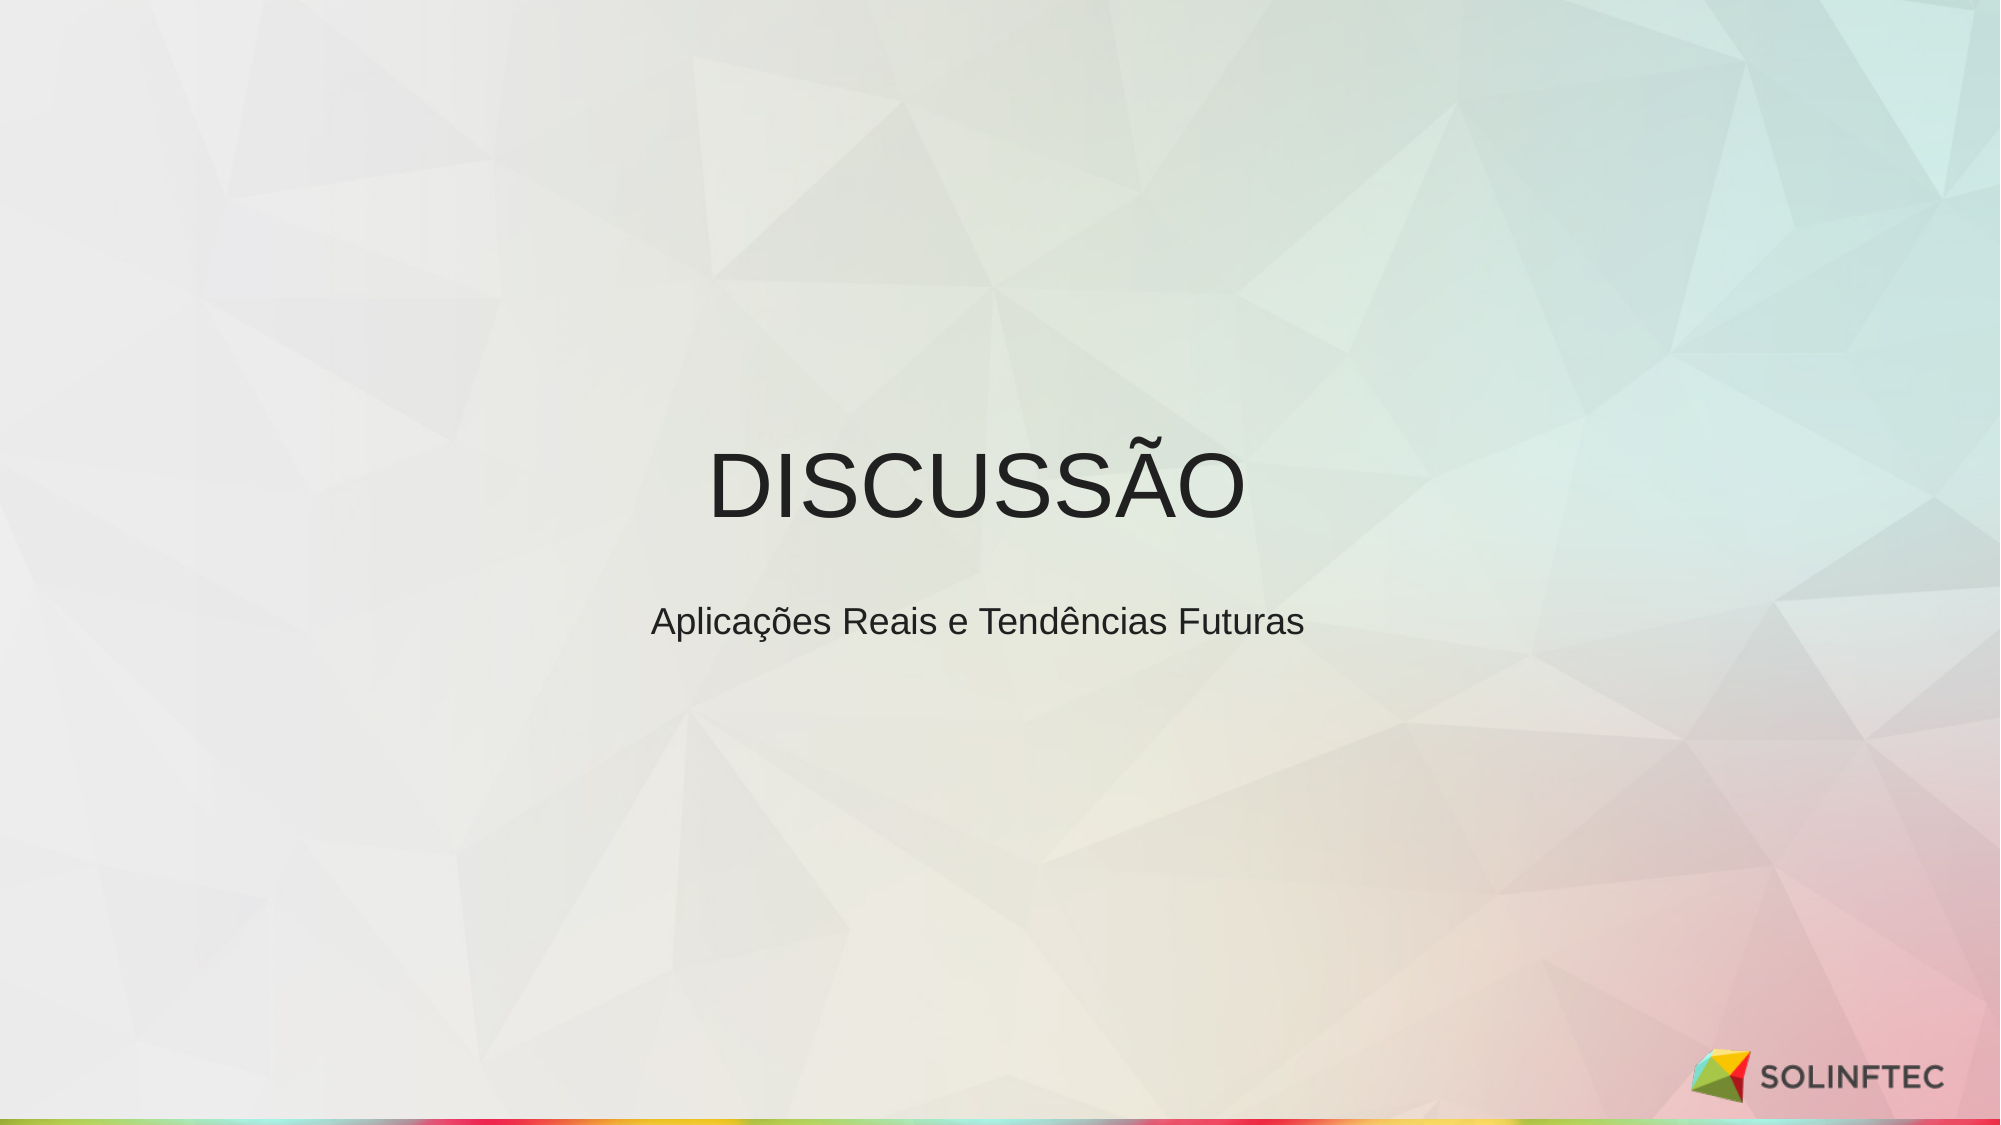

# DISCUSSÃO
Aplicações Reais e Tendências Futuras